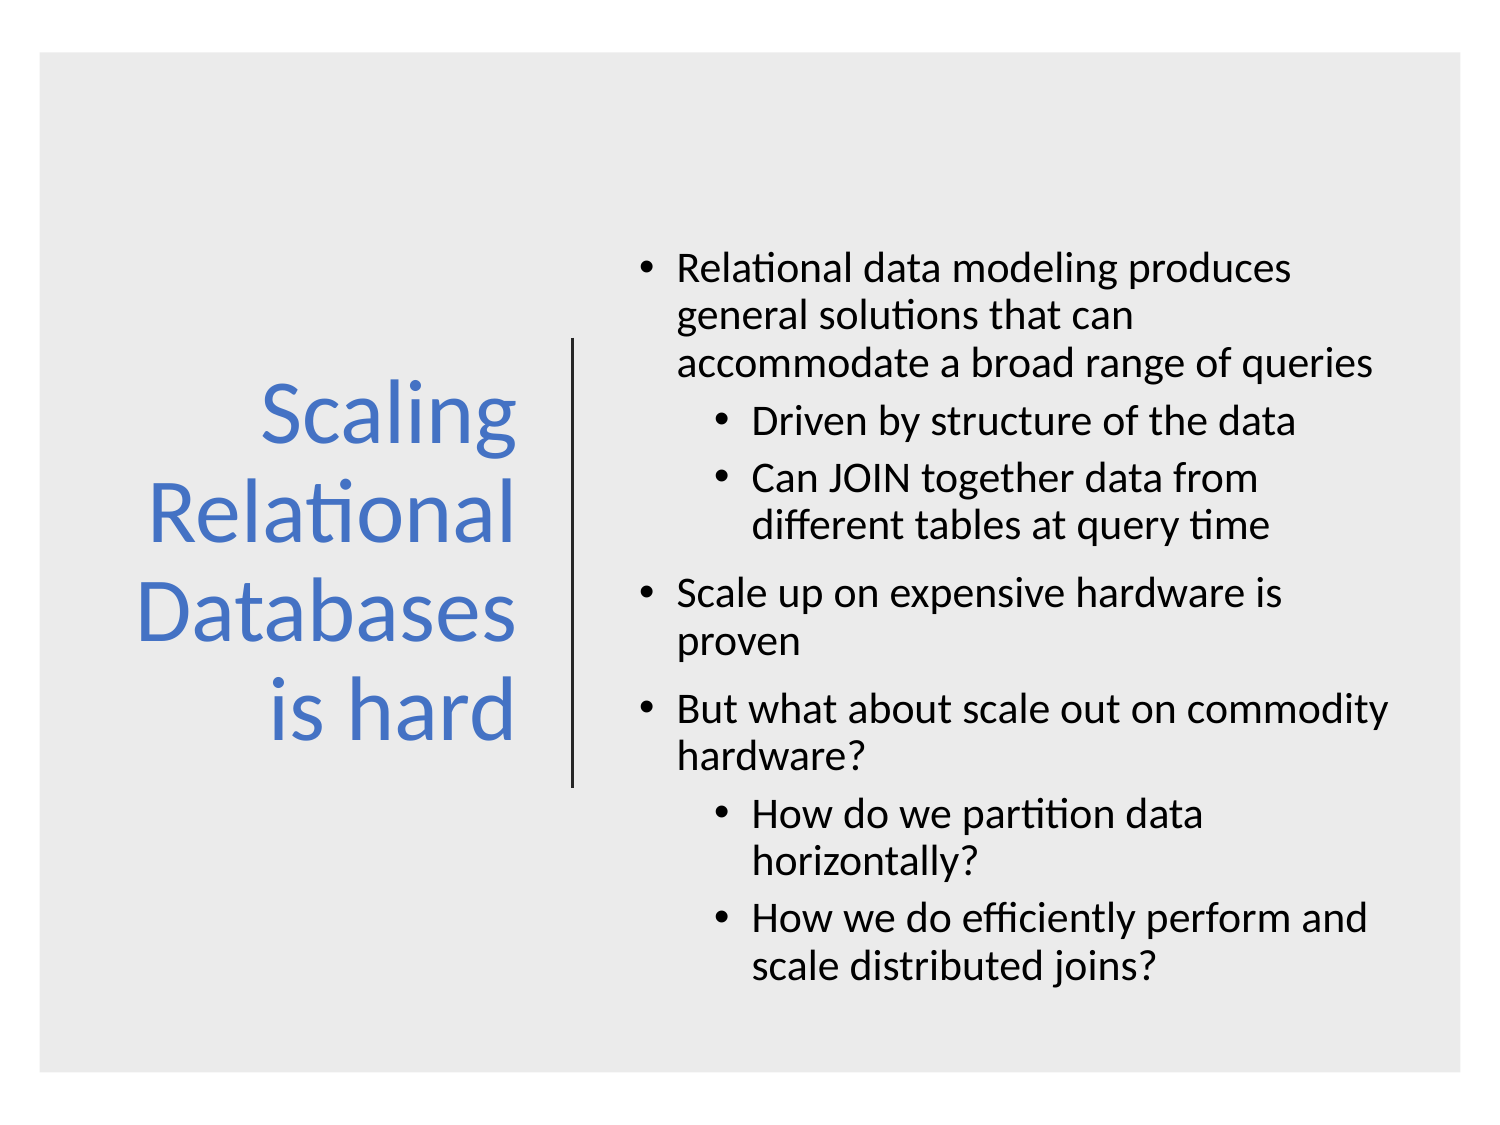

# Scaling Relational Databases is hard
Relational data modeling produces general solutions that can accommodate a broad range of queries
Driven by structure of the data
Can JOIN together data from different tables at query time
Scale up on expensive hardware is proven
But what about scale out on commodity hardware?
How do we partition data horizontally?
How we do efficiently perform and scale distributed joins?